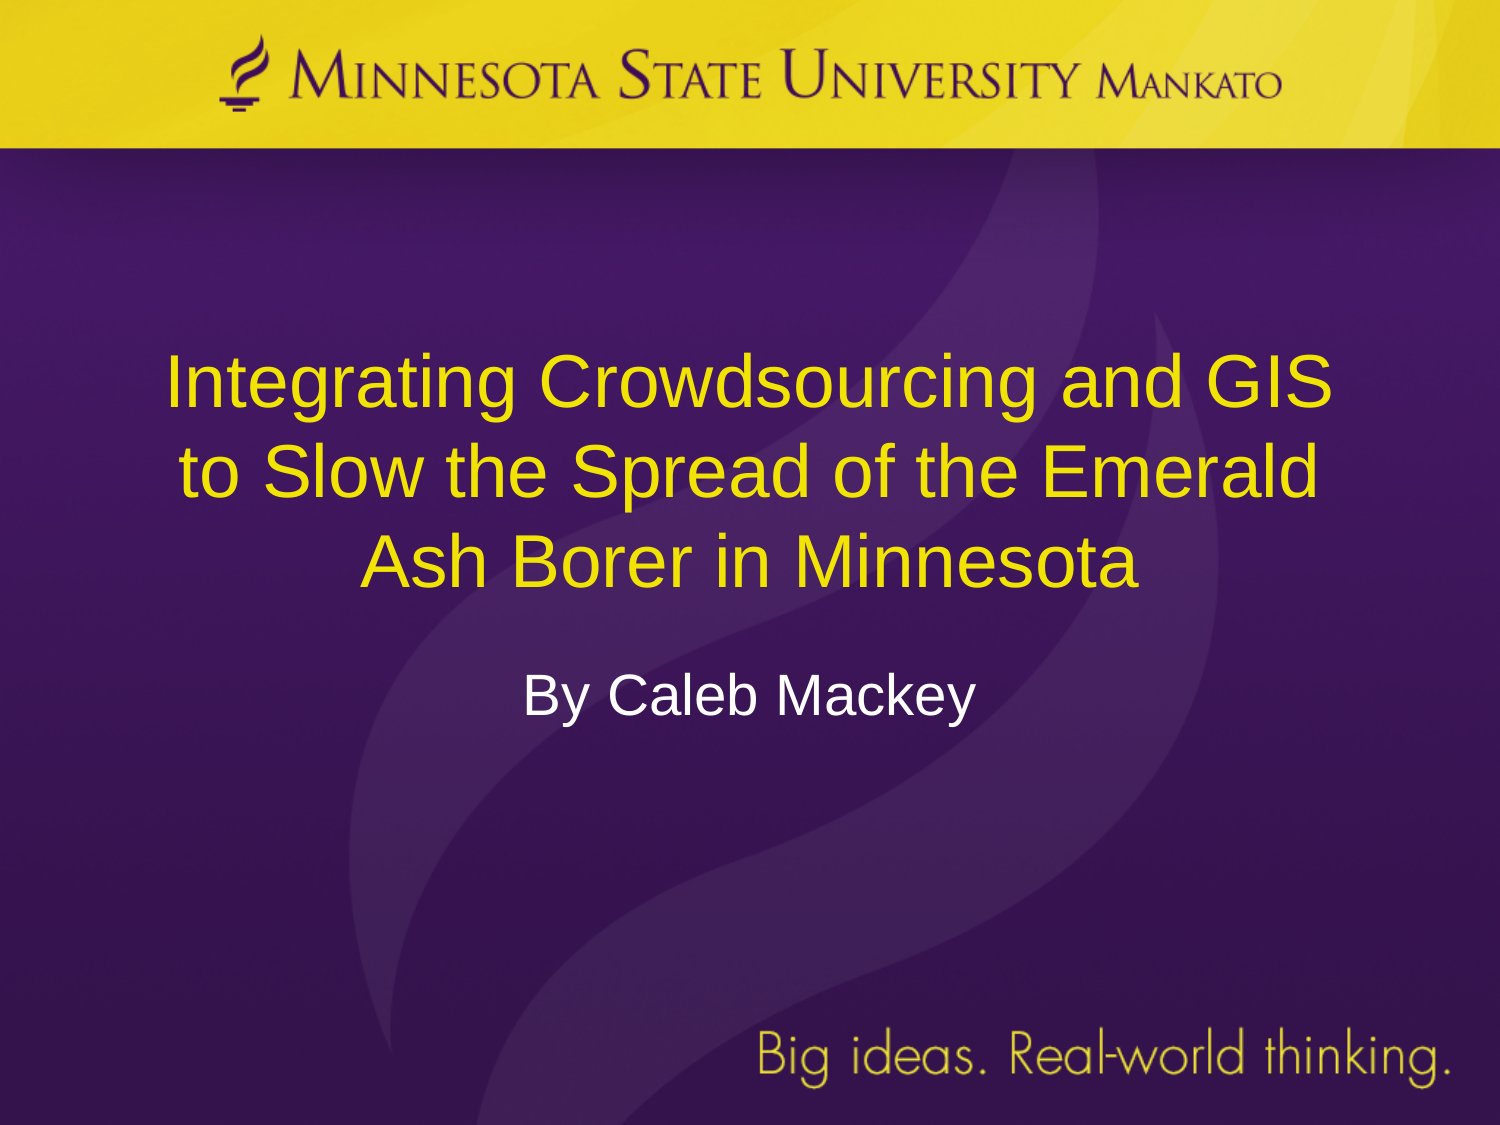

# Integrating Crowdsourcing and GIS to Slow the Spread of the Emerald Ash Borer in Minnesota
By Caleb Mackey